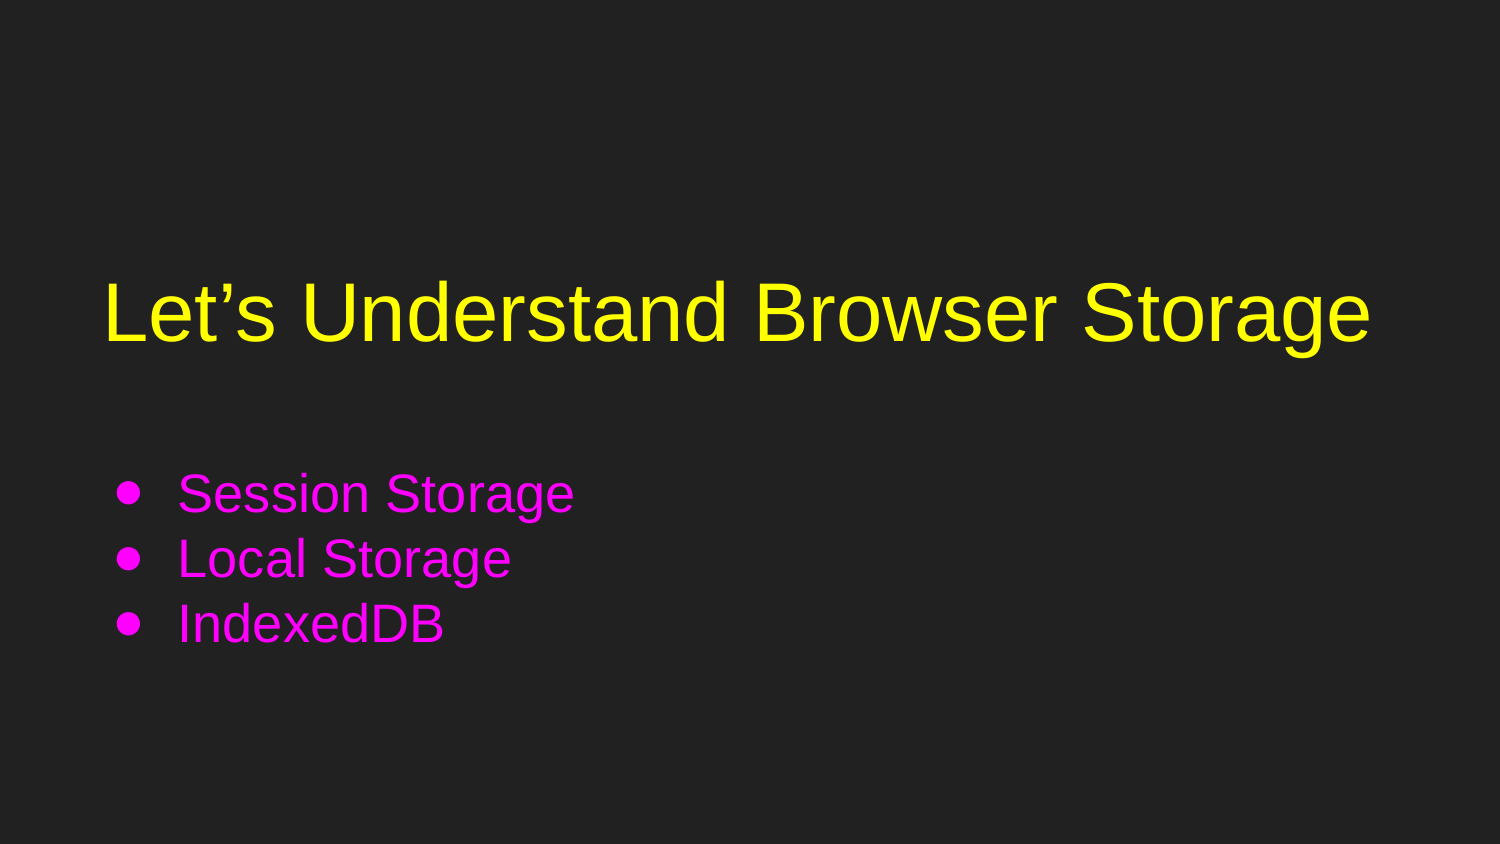

# Let’s Understand Browser Storage

Session Storage
Local Storage
IndexedDB